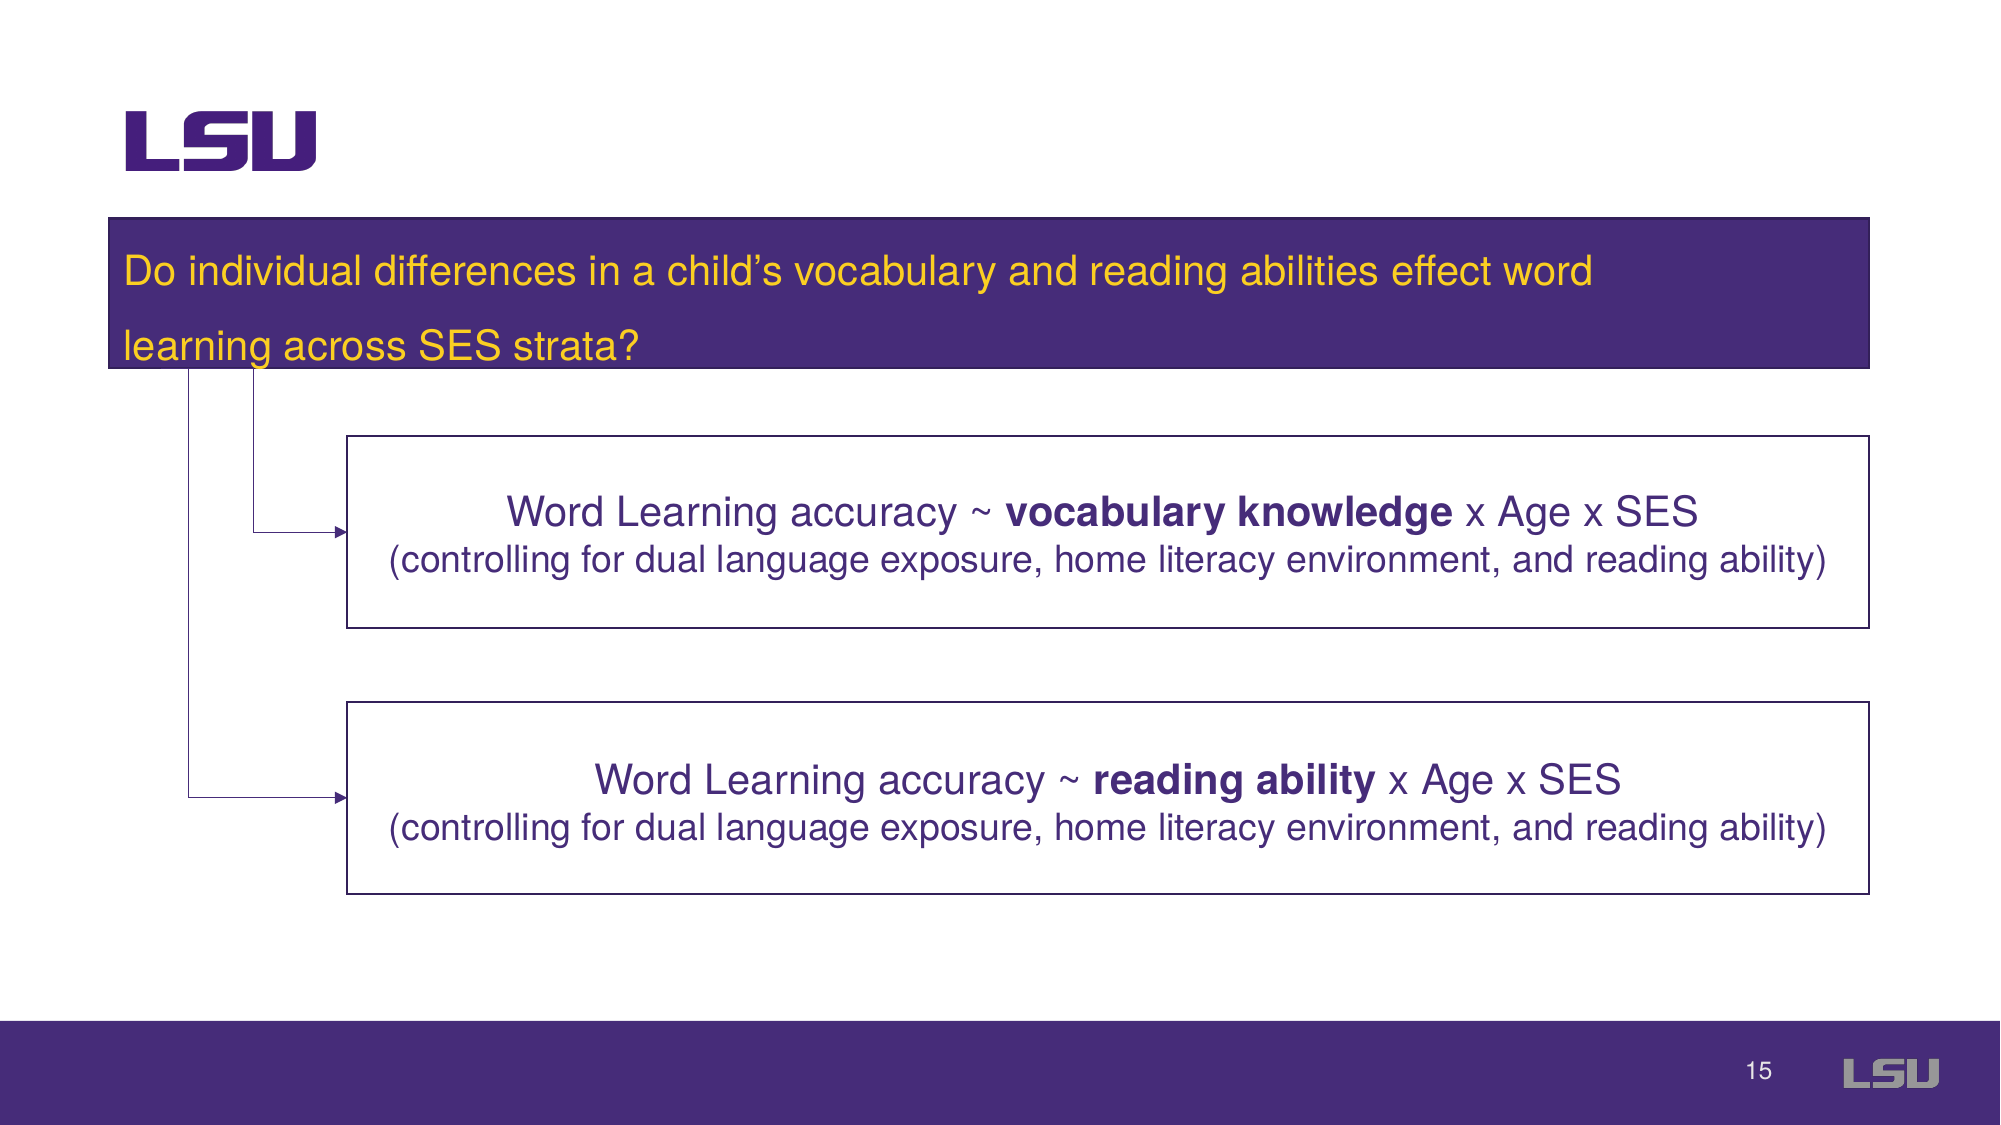

Do individual differences in a child’s vocabulary and reading abilities effect word learning across SES strata?

Word Learning accuracy ~ vocabulary knowledge x Age x SES
(controlling for dual language exposure, home literacy environment, and reading ability)

Word Learning accuracy ~ reading ability x Age x SES
(controlling for dual language exposure, home literacy environment, and reading ability)

15